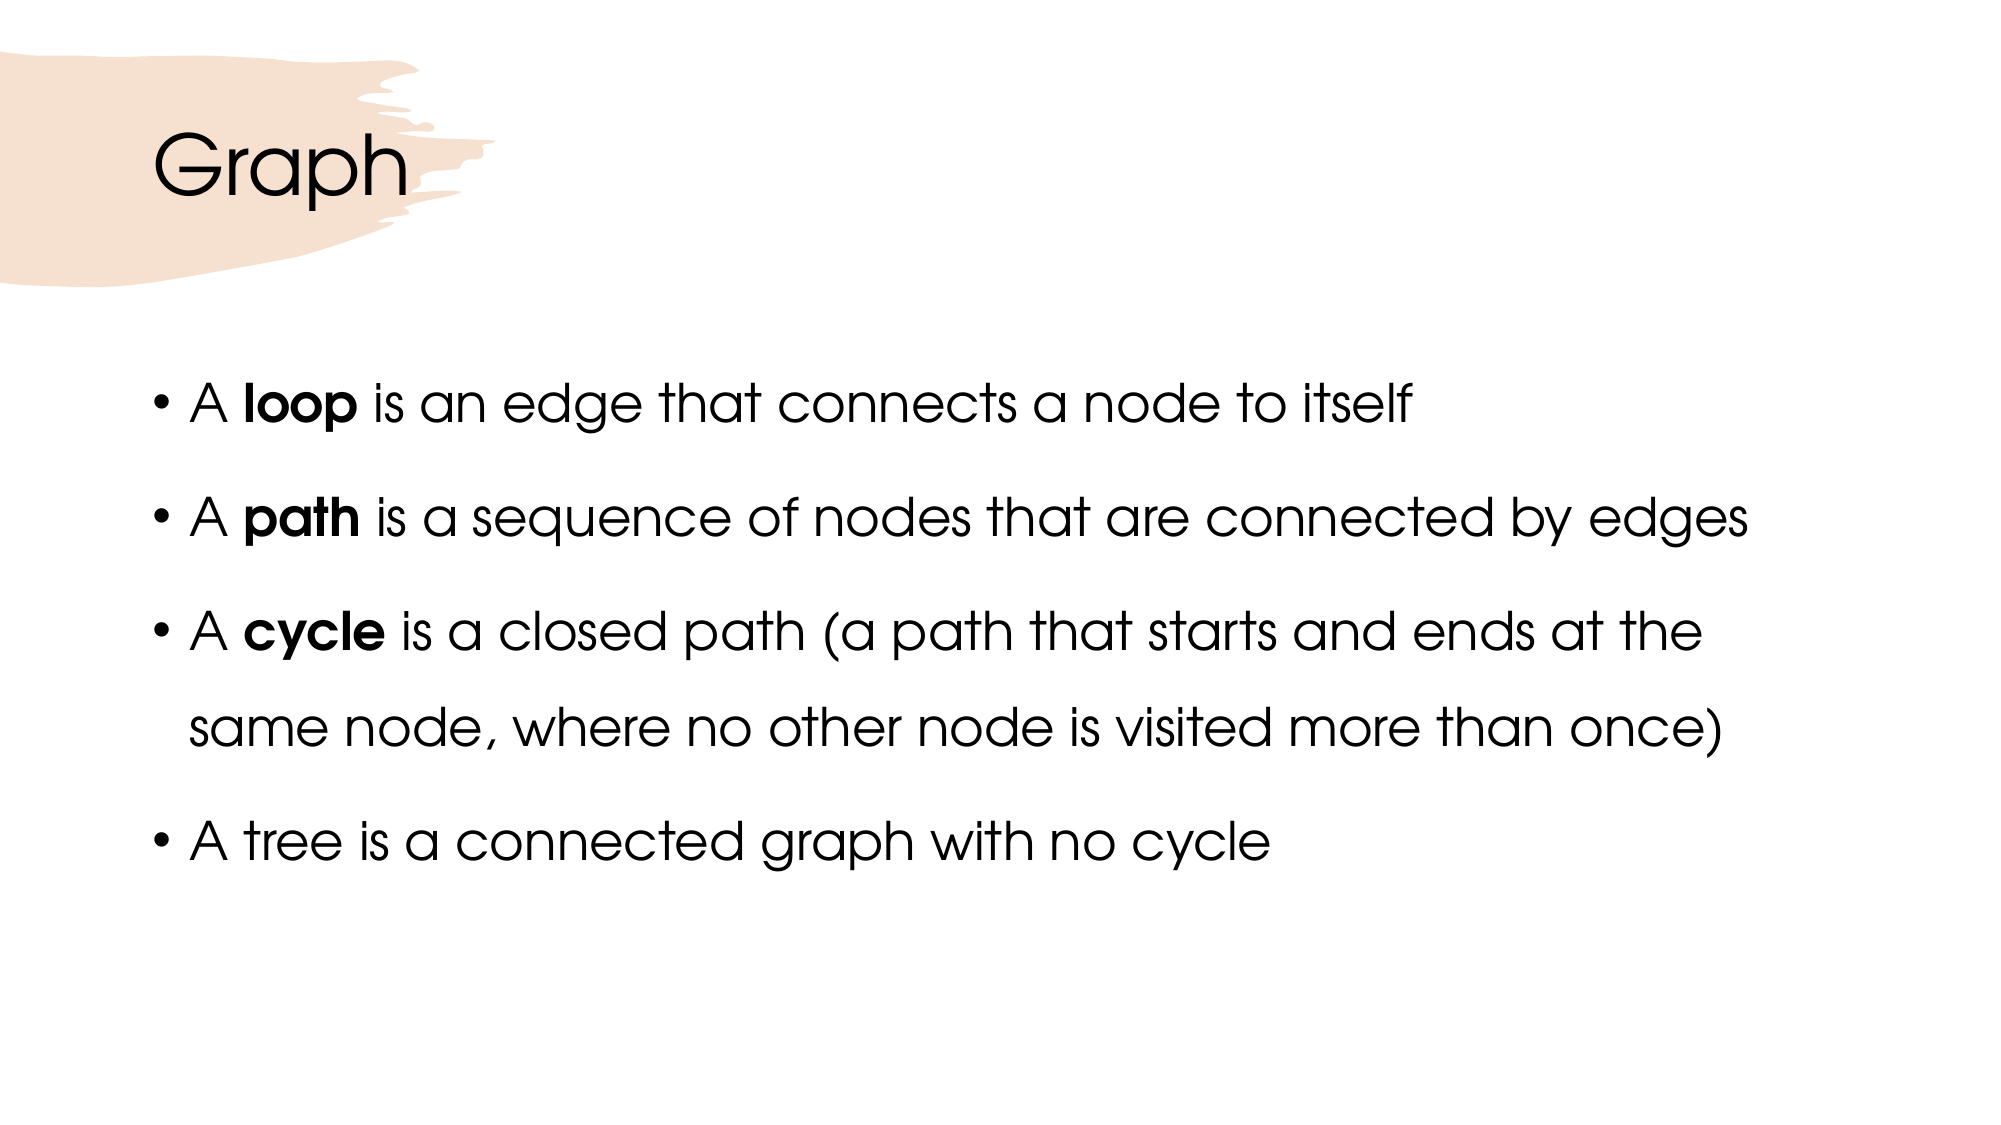

# Graph
A loop is an edge that connects a node to itself
A path is a sequence of nodes that are connected by edges
A cycle is a closed path (a path that starts and ends at the same node, where no other node is visited more than once)
A tree is a connected graph with no cycle